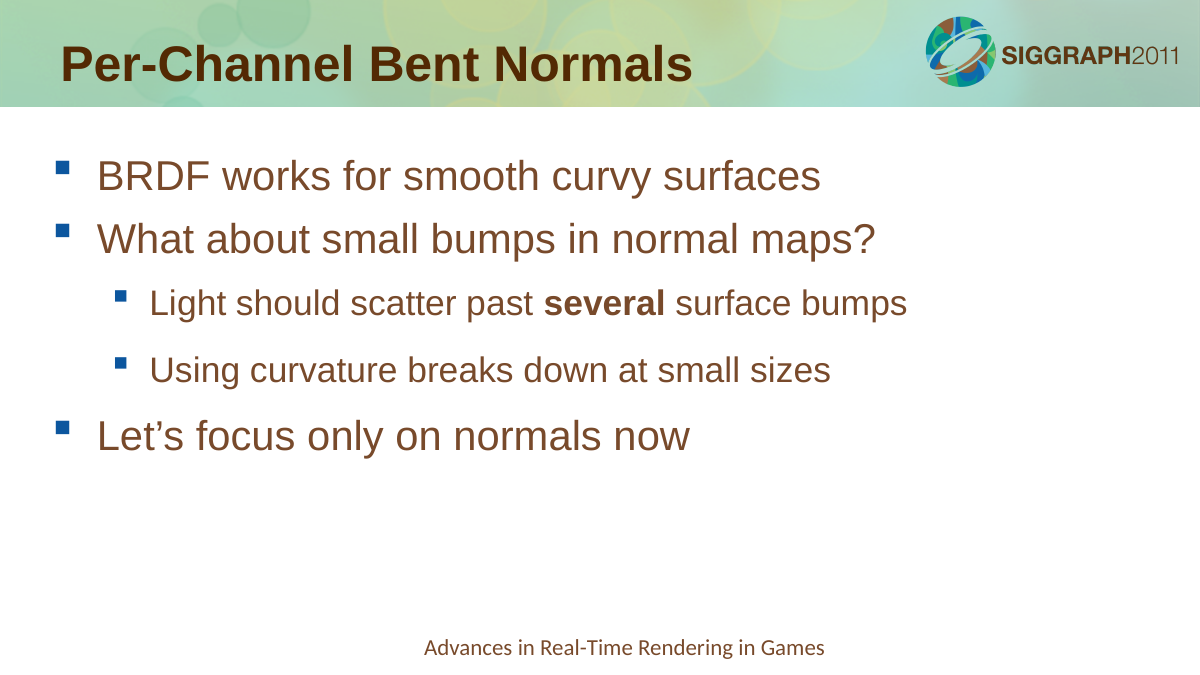

Per-Channel Bent Normals
BRDF works for smooth curvy surfaces
What about small bumps in normal maps?
Light should scatter past several surface bumps
Using curvature breaks down at small sizes
Let’s focus only on normals now